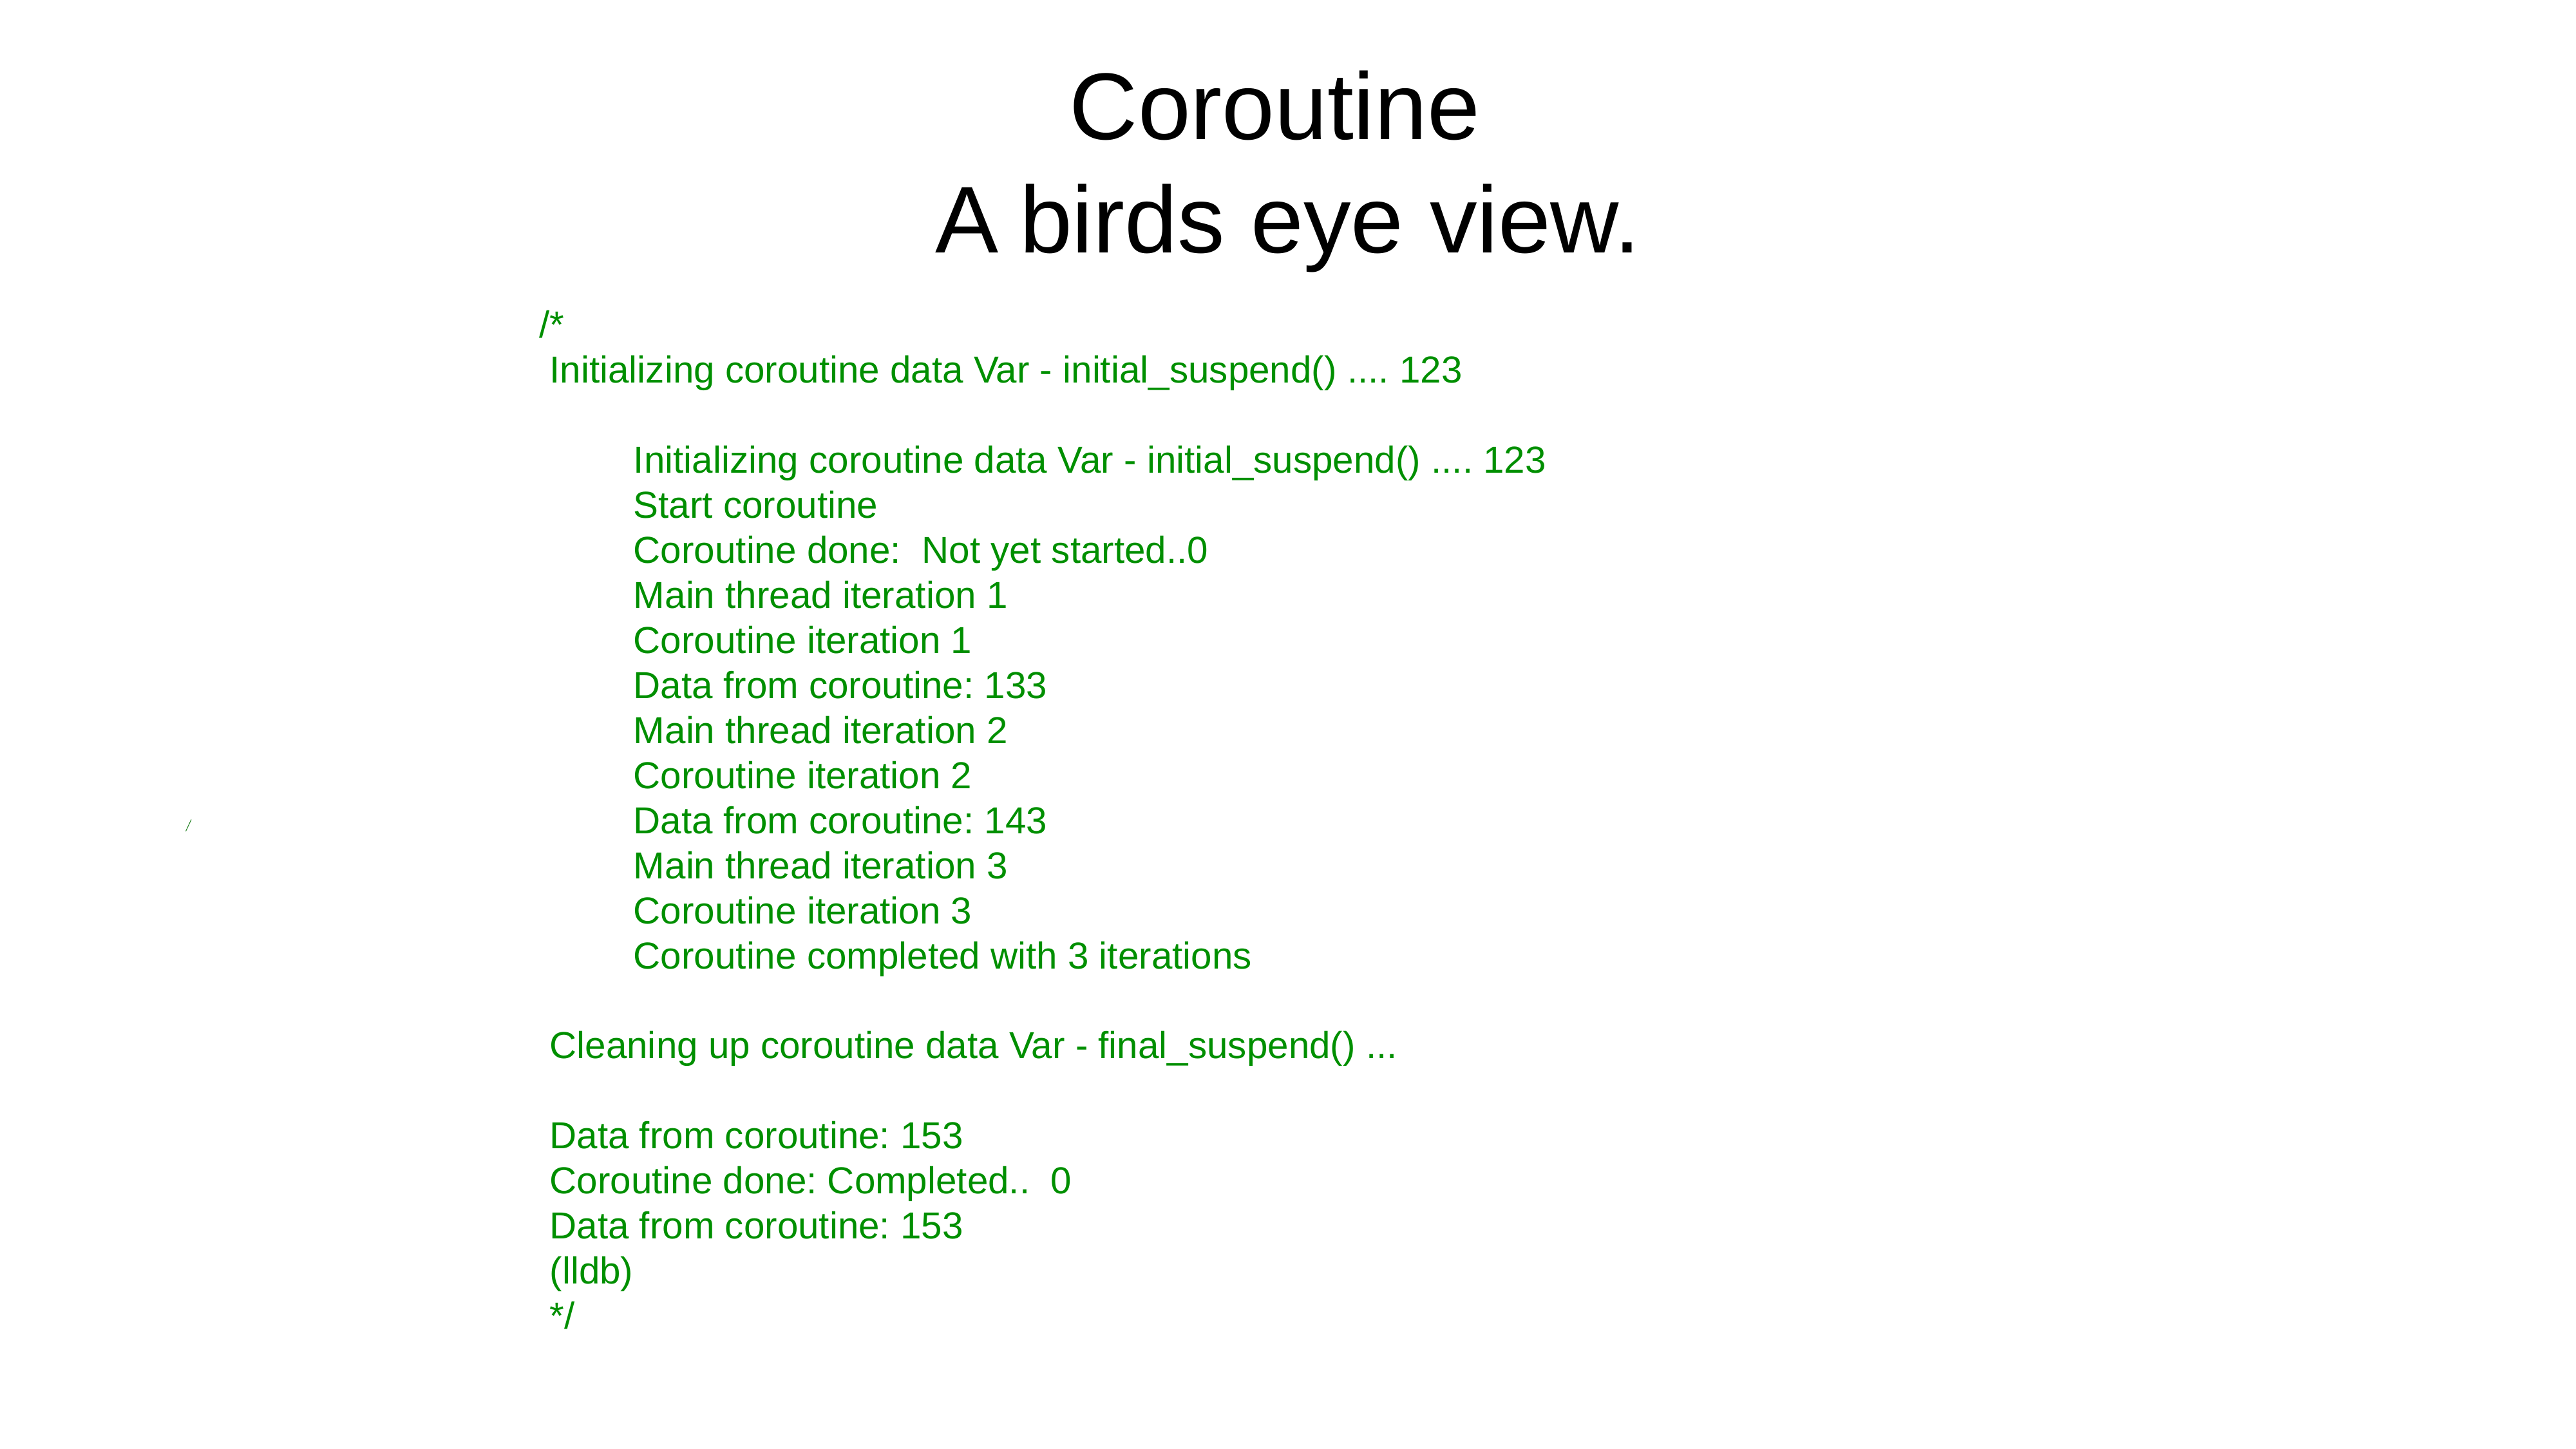

# Coroutine
A birds eye view.
/*
 Initializing coroutine data Var - initial_suspend() .... 123

         Initializing coroutine data Var - initial_suspend() .... 123
         Start coroutine
         Coroutine done:  Not yet started..0
         Main thread iteration 1
         Coroutine iteration 1
         Data from coroutine: 133
         Main thread iteration 2
         Coroutine iteration 2
         Data from coroutine: 143
         Main thread iteration 3
         Coroutine iteration 3
         Coroutine completed with 3 iterations

 Cleaning up coroutine data Var - final_suspend() ...

 Data from coroutine: 153
 Coroutine done: Completed..  0
 Data from coroutine: 153
 (lldb)
 */
/